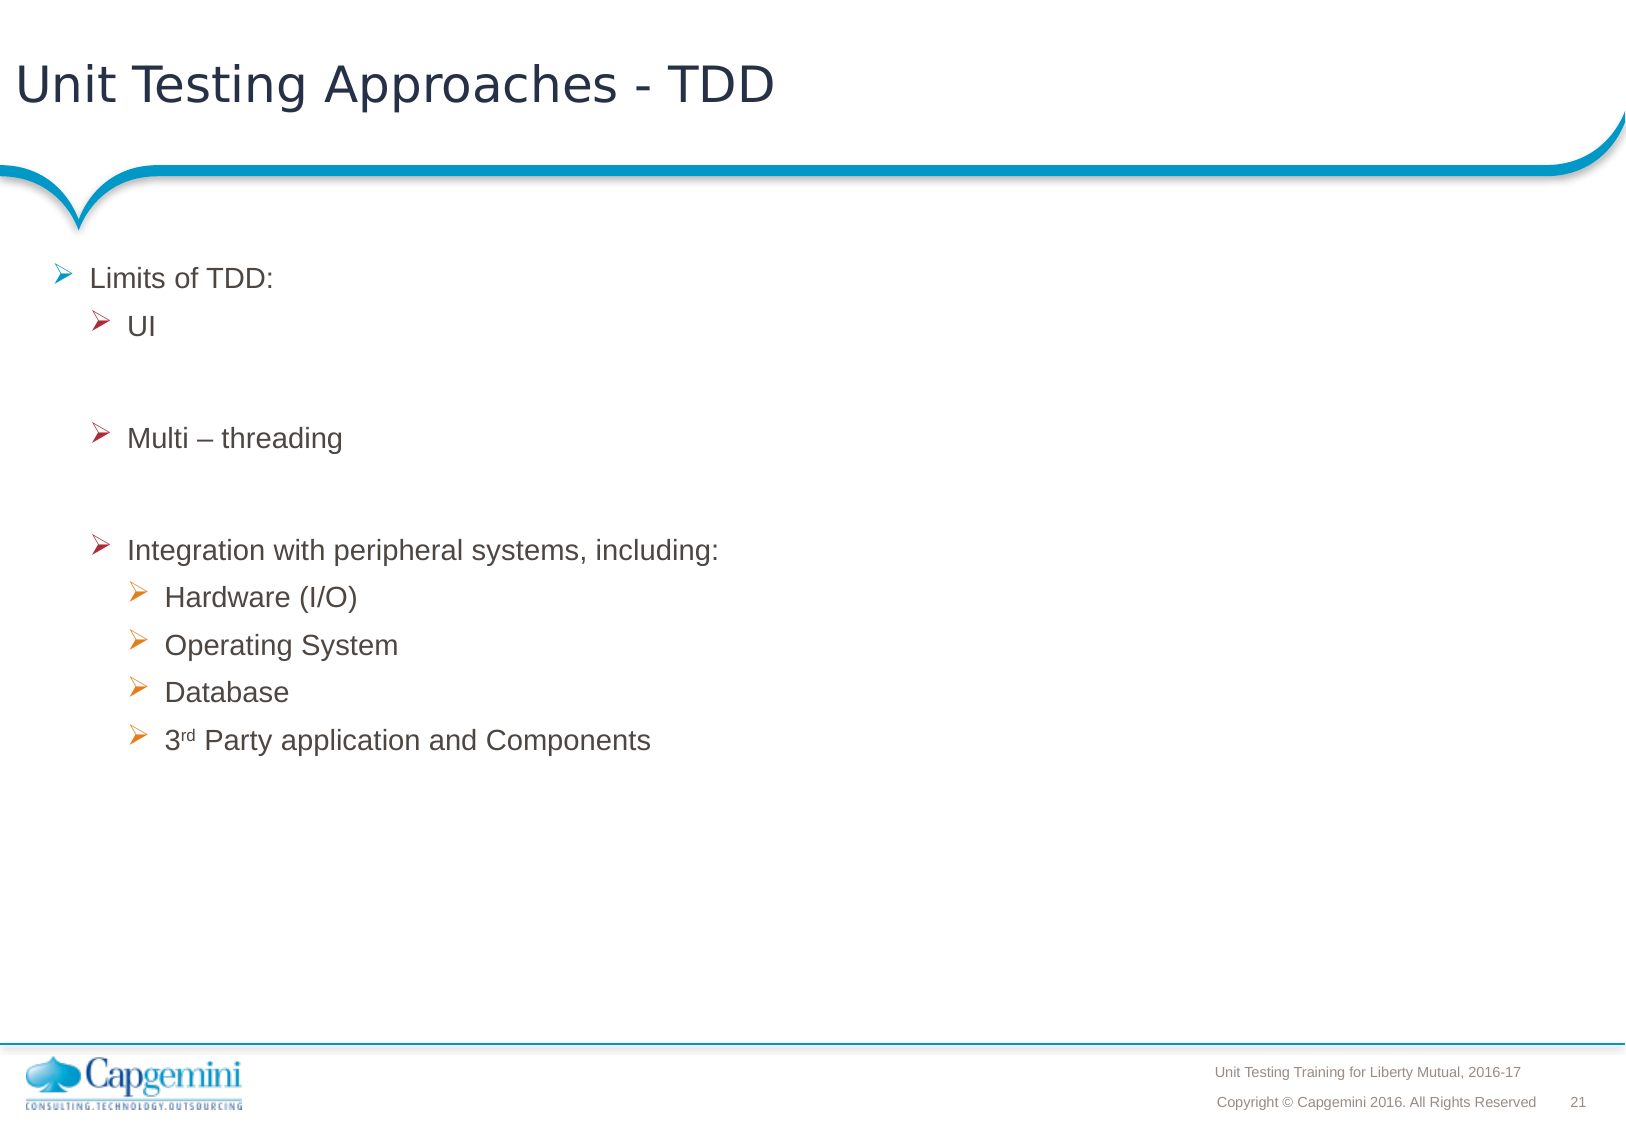

# Unit Testing Approaches - TDD
Limits of TDD:
UI

Multi – threading

Integration with peripheral systems, including:
Hardware (I/O)
Operating System
Database
3rd Party application and Components